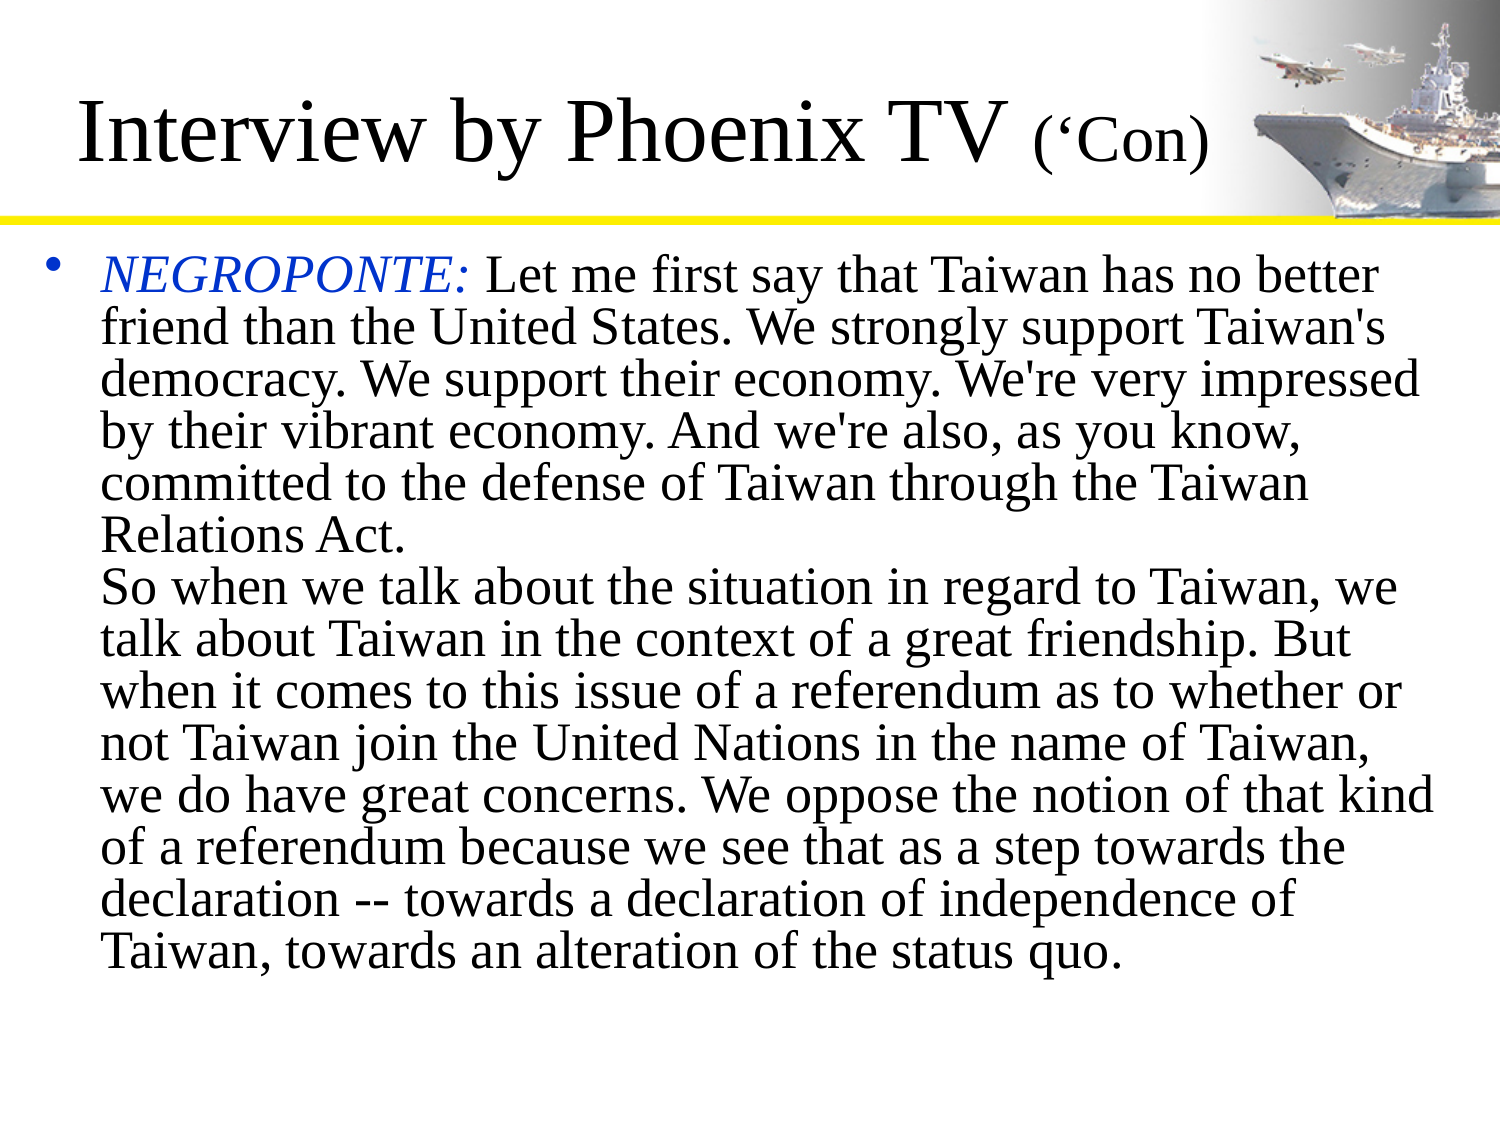

# Interview by Phoenix TV (‘Con)
NEGROPONTE: Let me first say that Taiwan has no better friend than the United States. We strongly support Taiwan's democracy. We support their economy. We're very impressed by their vibrant economy. And we're also, as you know, committed to the defense of Taiwan through the Taiwan Relations Act.
So when we talk about the situation in regard to Taiwan, we talk about Taiwan in the context of a great friendship. But when it comes to this issue of a referendum as to whether or not Taiwan join the United Nations in the name of Taiwan, we do have great concerns. We oppose the notion of that kind of a referendum because we see that as a step towards the declaration -- towards a declaration of independence of Taiwan, towards an alteration of the status quo.